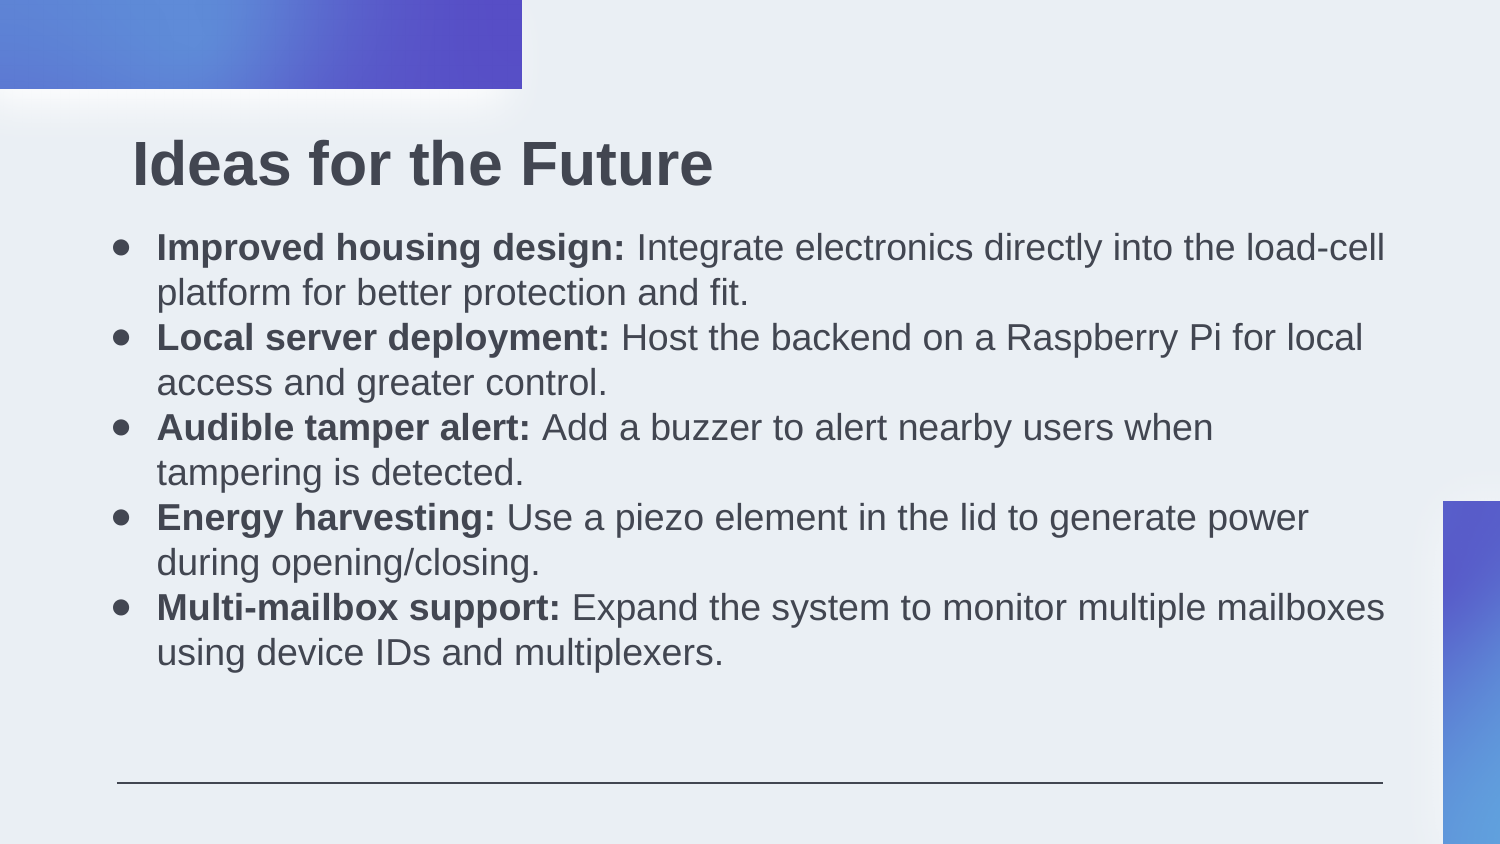

# Ideas for the Future
Improved housing design: Integrate electronics directly into the load-cell platform for better protection and fit.
Local server deployment: Host the backend on a Raspberry Pi for local access and greater control.
Audible tamper alert: Add a buzzer to alert nearby users when tampering is detected.
Energy harvesting: Use a piezo element in the lid to generate power during opening/closing.
Multi-mailbox support: Expand the system to monitor multiple mailboxes using device IDs and multiplexers.